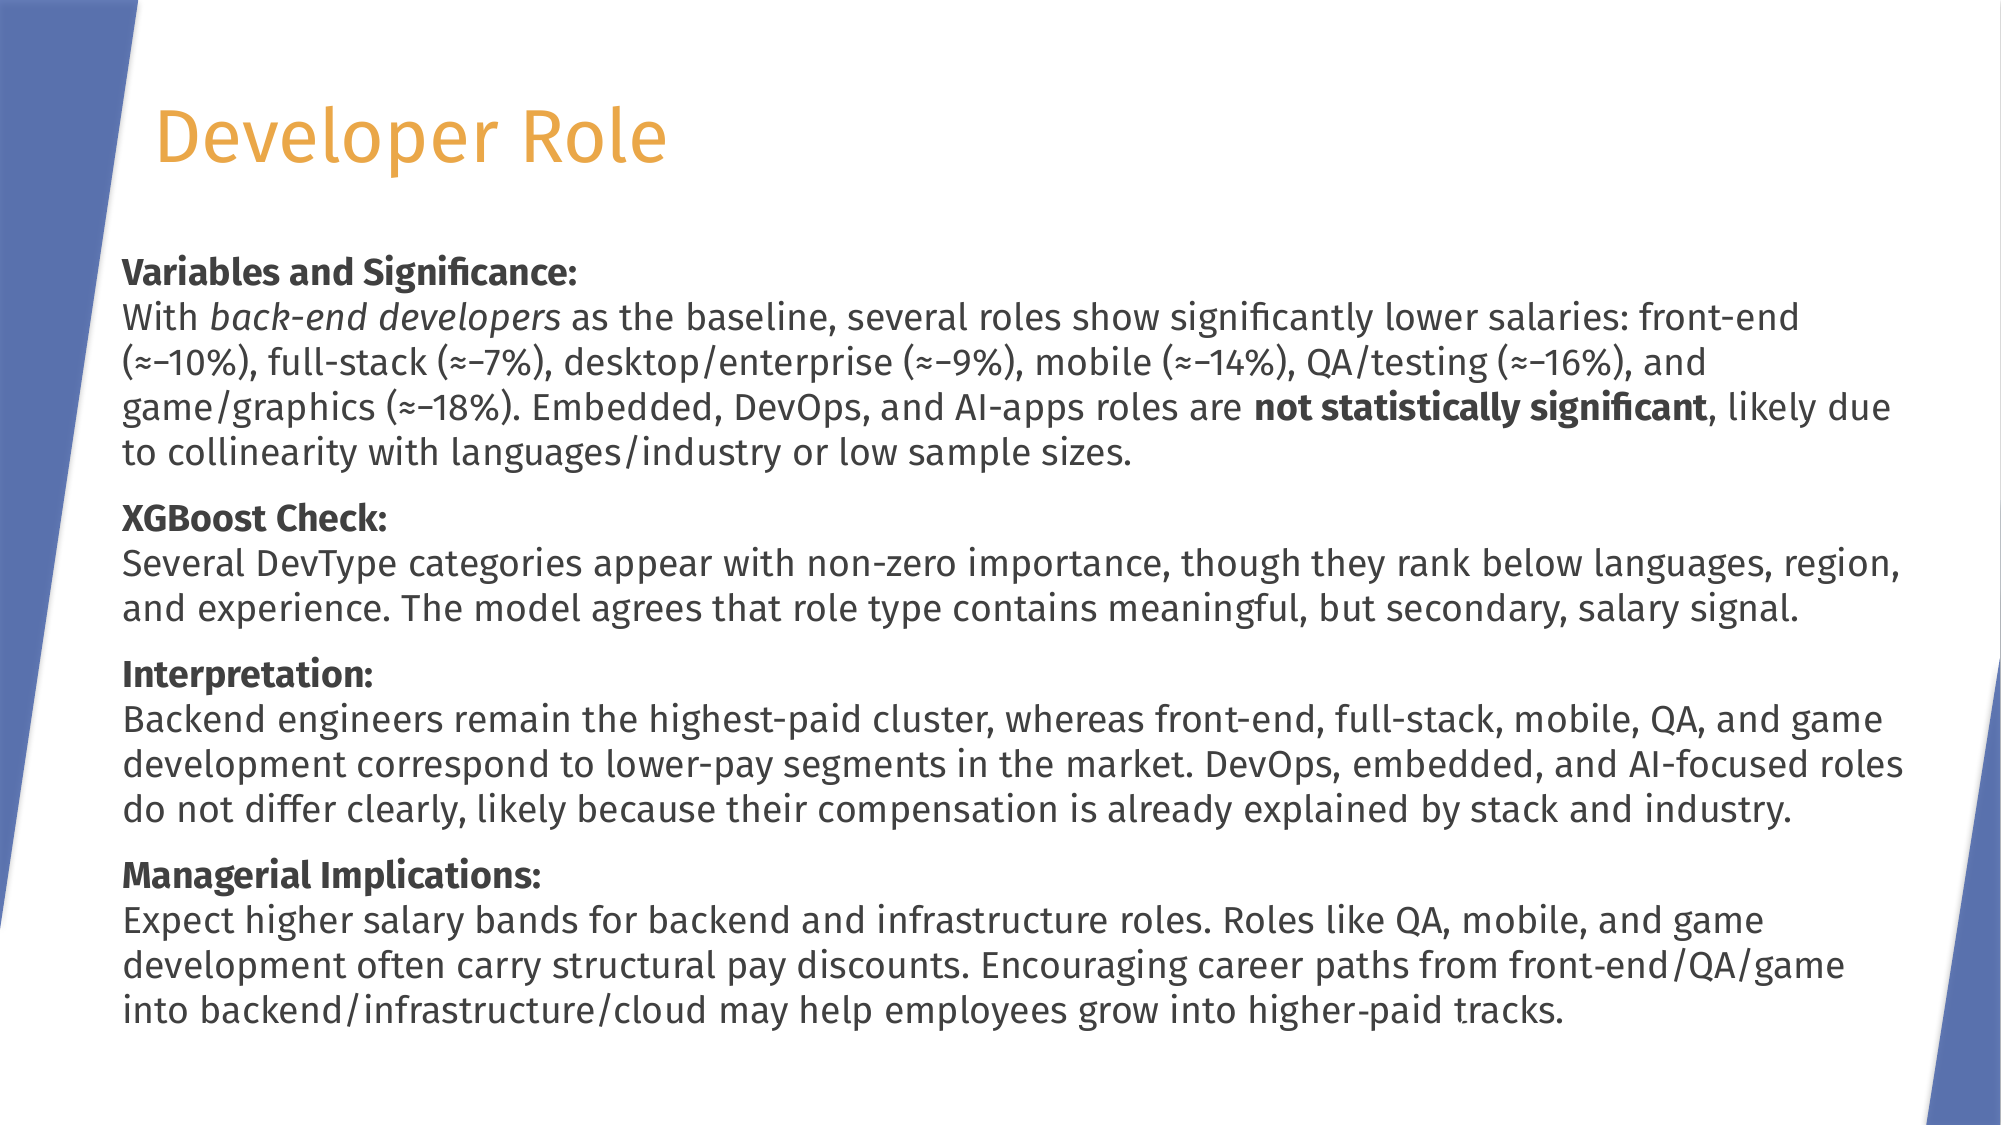

# Developer Role
Variables and Significance:
With back-end developers as the baseline, several roles show significantly lower salaries: front-end (≈−10%), full-stack (≈−7%), desktop/enterprise (≈−9%), mobile (≈−14%), QA/testing (≈−16%), and game/graphics (≈−18%). Embedded, DevOps, and AI-apps roles are not statistically significant, likely due to collinearity with languages/industry or low sample sizes.
XGBoost Check:
Several DevType categories appear with non-zero importance, though they rank below languages, region, and experience. The model agrees that role type contains meaningful, but secondary, salary signal.
Interpretation:
Backend engineers remain the highest-paid cluster, whereas front-end, full-stack, mobile, QA, and game development correspond to lower-pay segments in the market. DevOps, embedded, and AI-focused roles do not differ clearly, likely because their compensation is already explained by stack and industry.
Managerial Implications:
Expect higher salary bands for backend and infrastructure roles. Roles like QA, mobile, and game development often carry structural pay discounts. Encouraging career paths from front‑end/QA/game into backend/infrastructure/cloud may help employees grow into higher‑paid tracks.

96